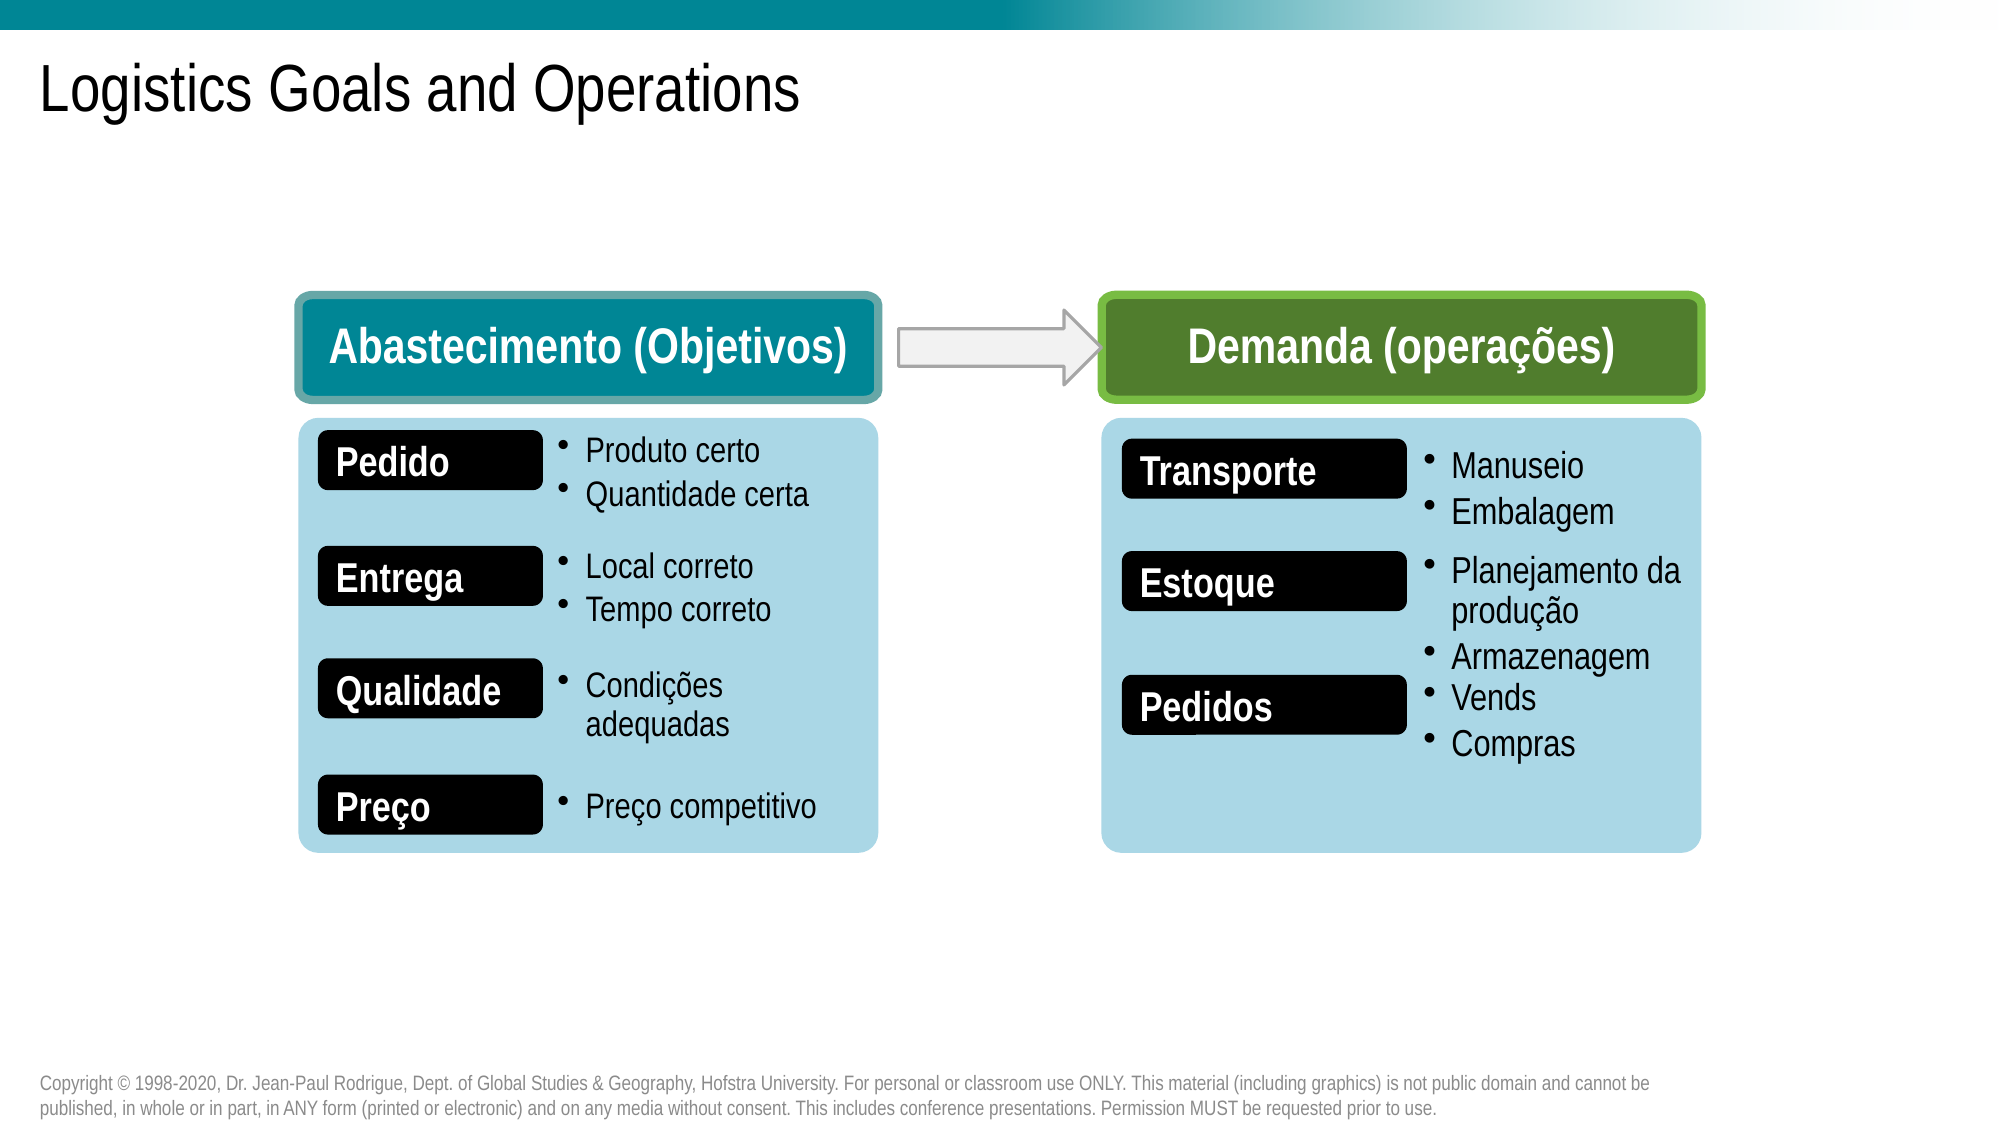

# Logistics Goals and Operations
Demanda (operações)
Abastecimento (Objetivos)

Produto certo
Quantidade certa
Pedido
Manuseio
Embalagem
Transporte
Local correto
Tempo correto
Planejamento da produção
Armazenagem
Entrega
Estoque
Qualidade
Condições adequadas
Vends
Compras
Pedidos
Preço
Preço competitivo
Copyright © 1998-2020, Dr. Jean-Paul Rodrigue, Dept. of Global Studies & Geography, Hofstra University. For personal or classroom use ONLY. This material (including graphics) is not public domain and cannot be published, in whole or in part, in ANY form (printed or electronic) and on any media without consent. This includes conference presentations. Permission MUST be requested prior to use.